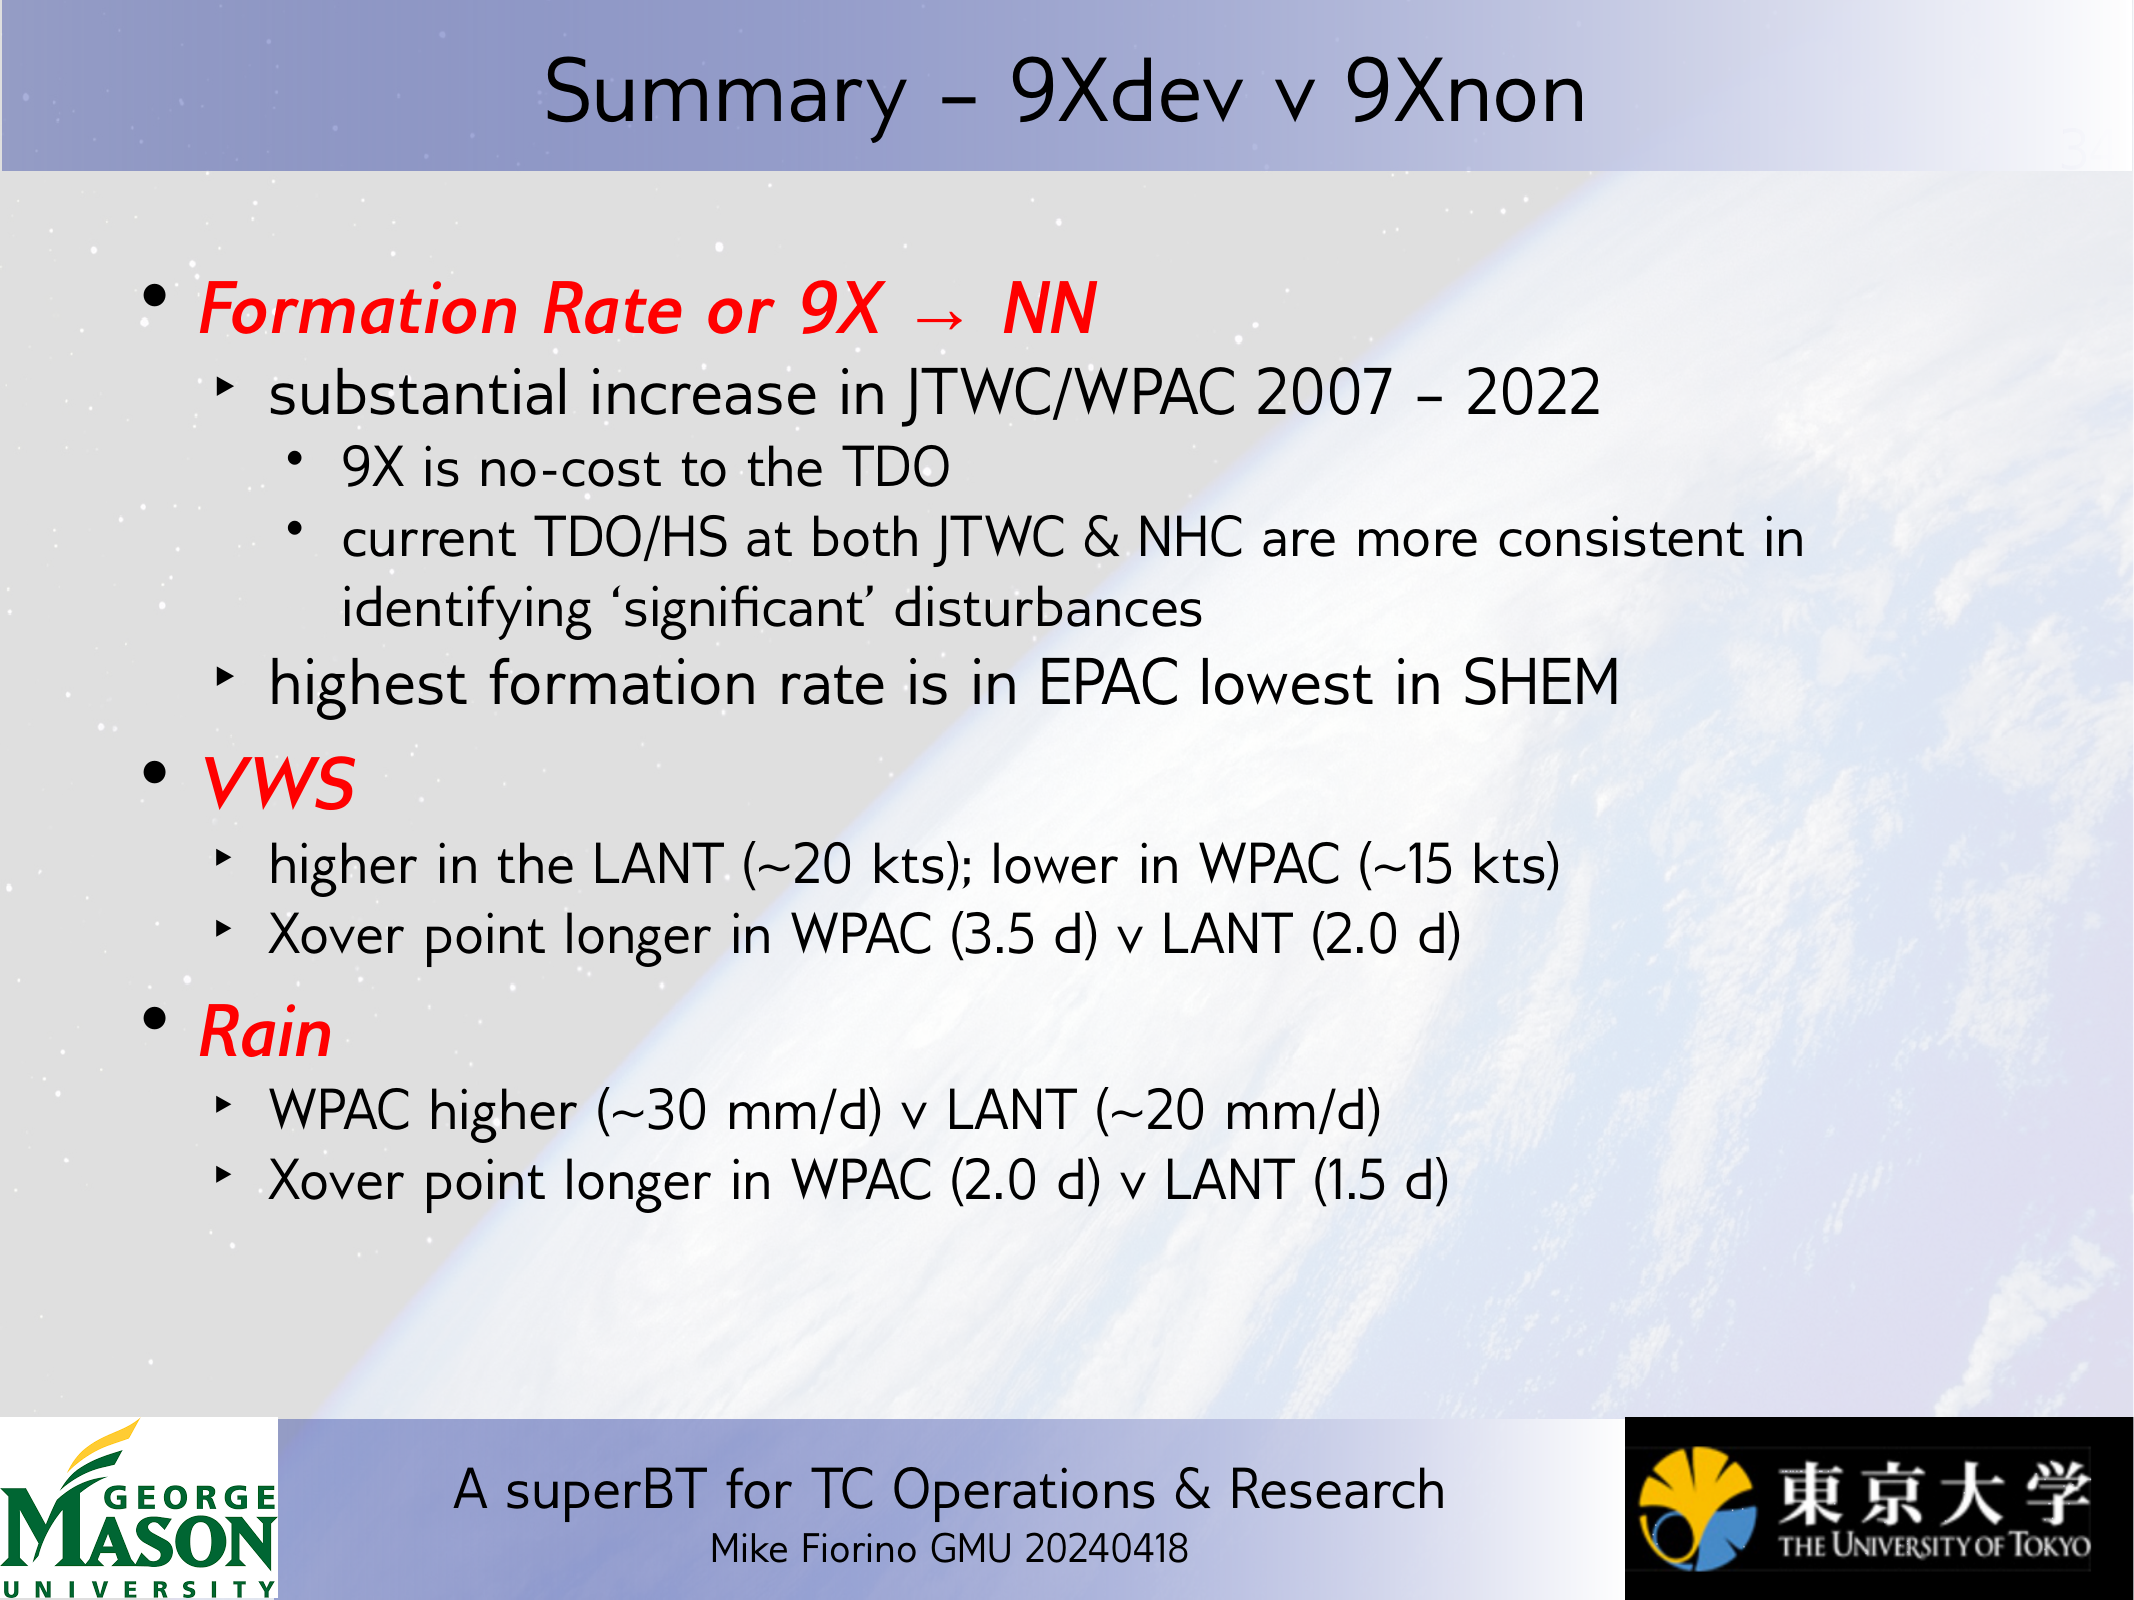

# Summary – 9Xdev v 9Xnon
Formation Rate or 9X → NN
substantial increase in JTWC/WPAC 2007 – 2022
9X is no-cost to the TDO
current TDO/HS at both JTWC & NHC are more consistent in identifying ‘significant’ disturbances
highest formation rate is in EPAC lowest in SHEM
VWS
higher in the LANT (~20 kts); lower in WPAC (~15 kts)
Xover point longer in WPAC (3.5 d) v LANT (2.0 d)
Rain
WPAC higher (~30 mm/d) v LANT (~20 mm/d)
Xover point longer in WPAC (2.0 d) v LANT (1.5 d)